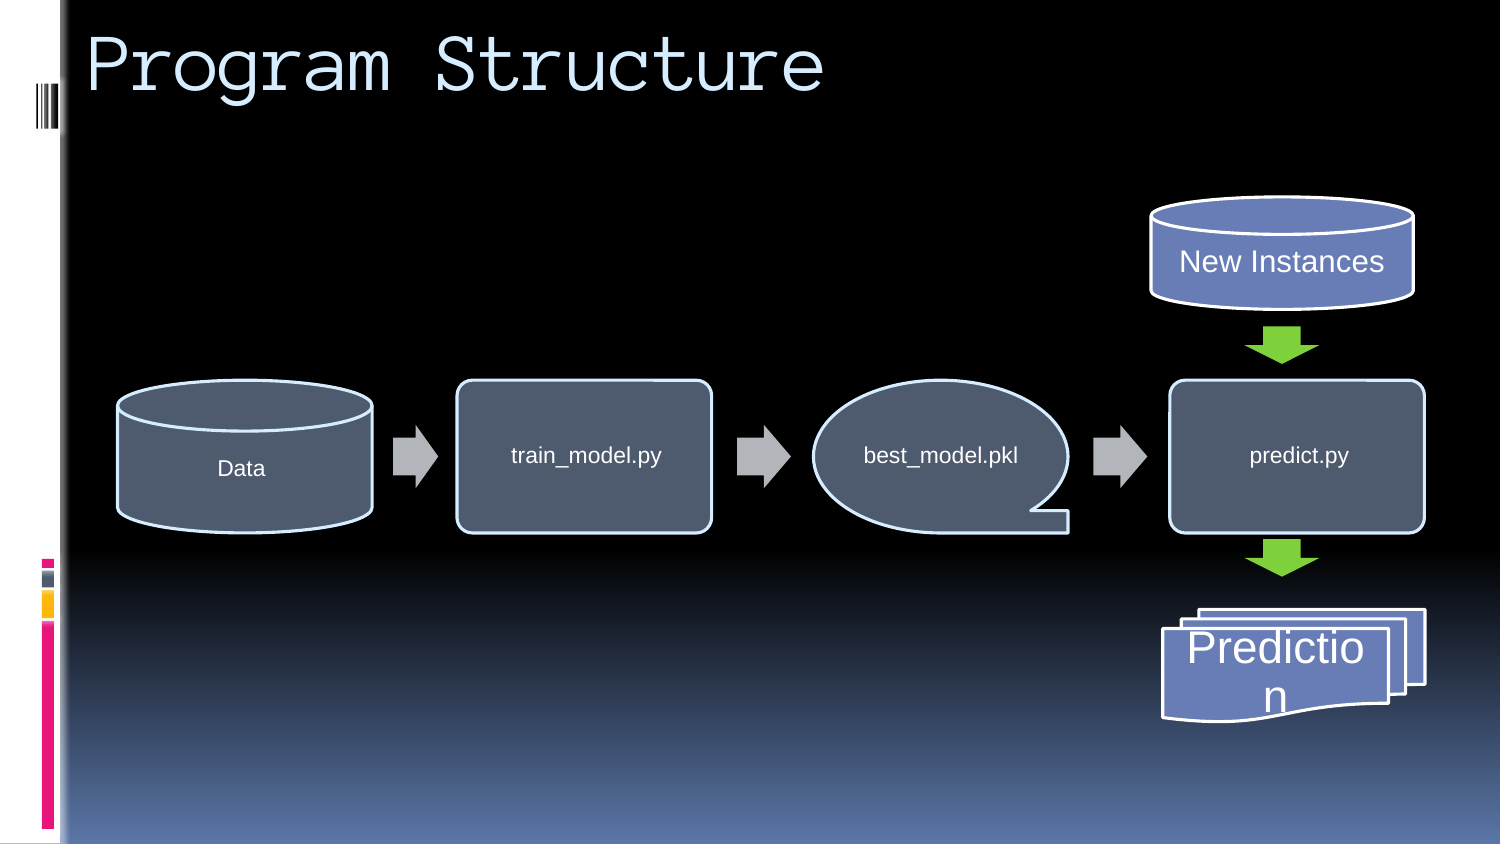

# Program Structure
Data

train_model.py

best_model.pkl

predict.py
New Instances

Prediction